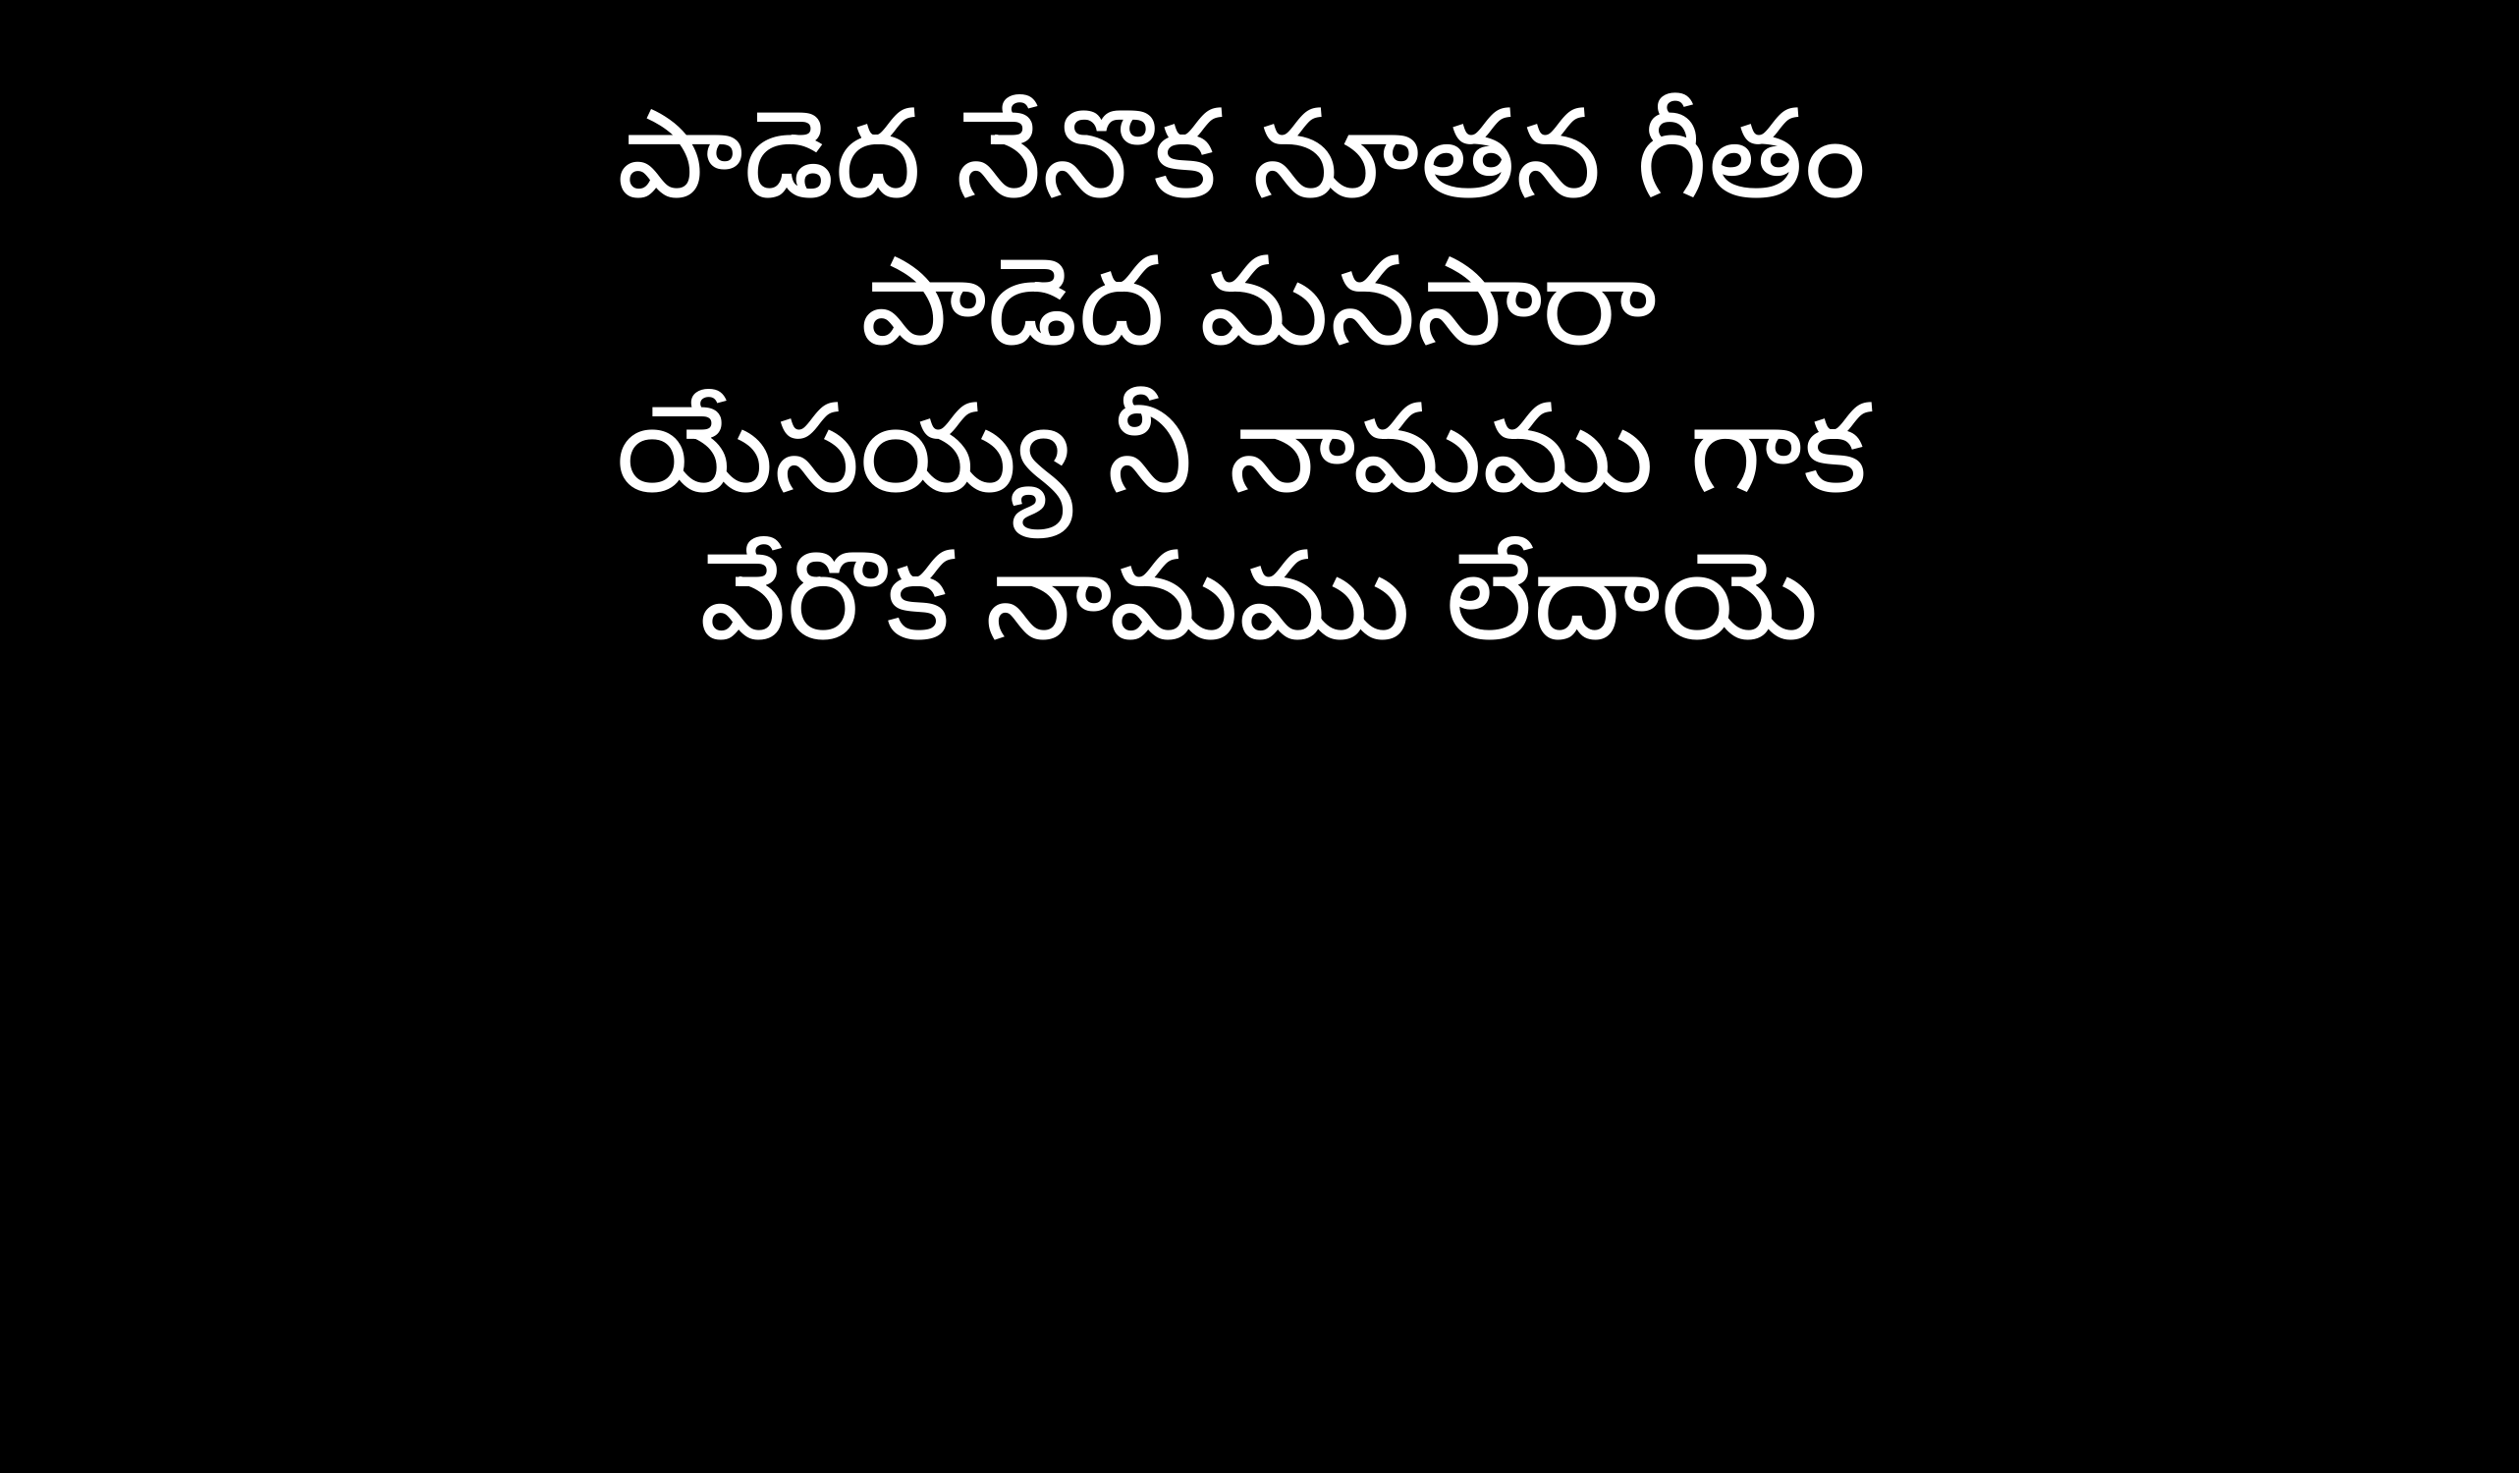

పాడెద నేనొక నూతన గీతం
పాడెద మనసారా
యేసయ్య నీ నామము గాక
వేరొక నామము లేదాయె